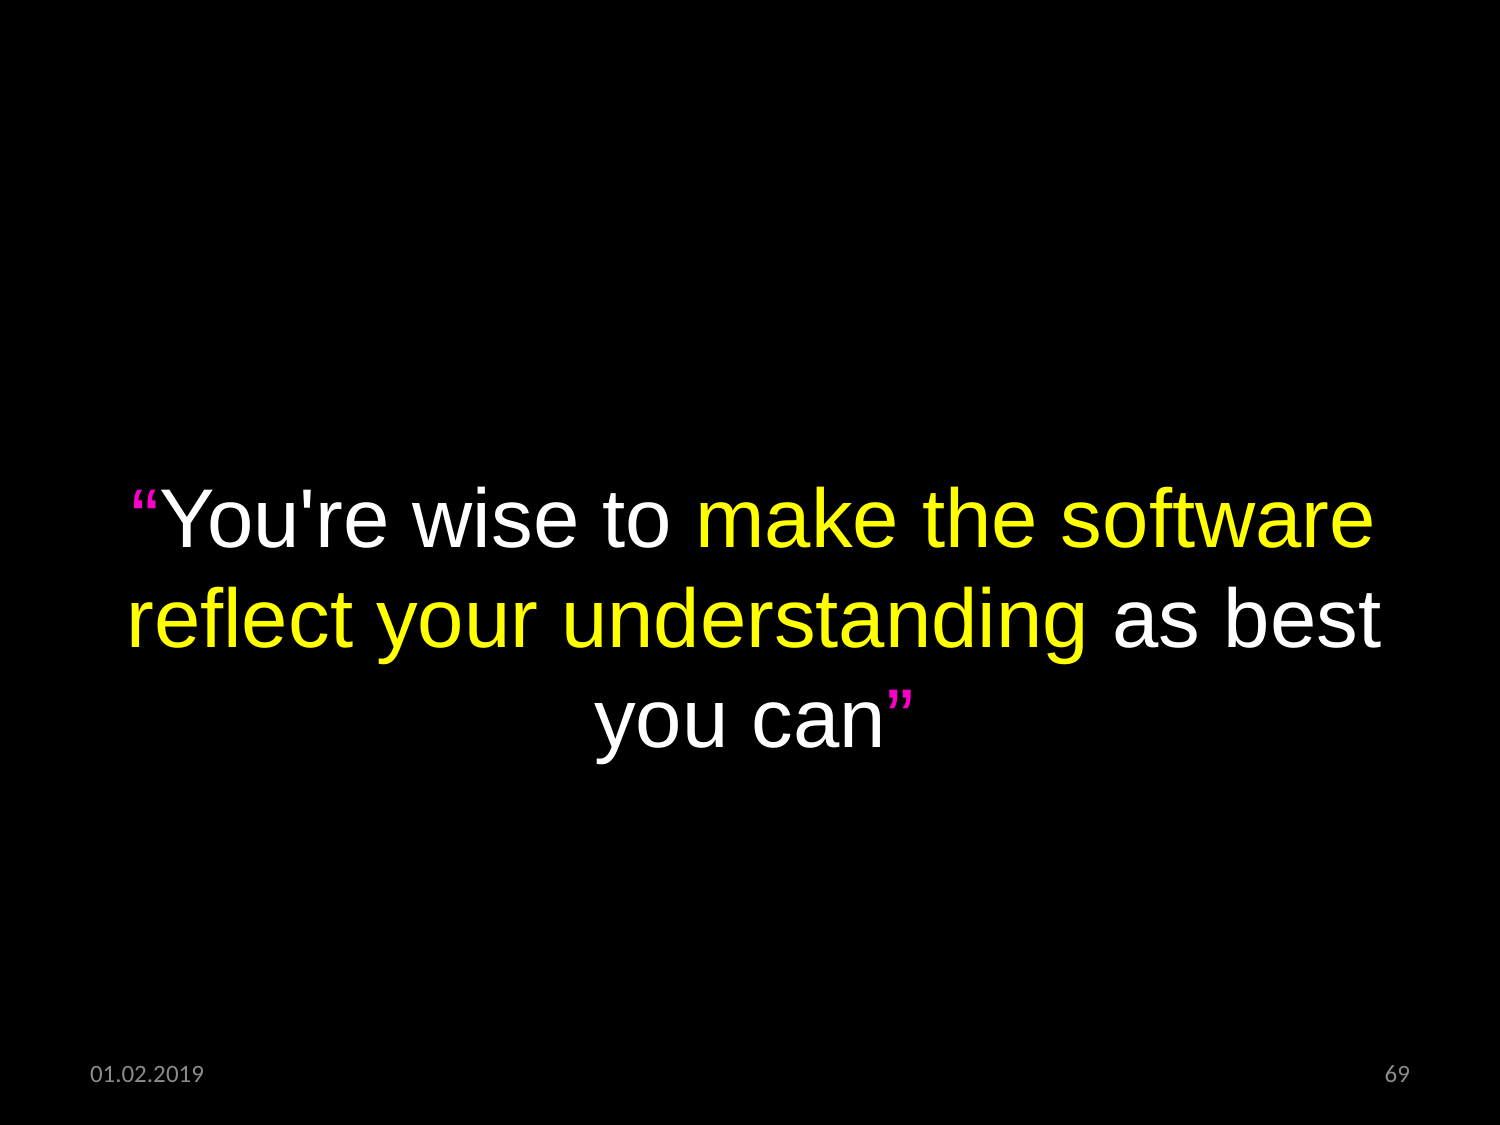

“You're wise to make the software reflect your understanding as best you can”
01.02.2019
69